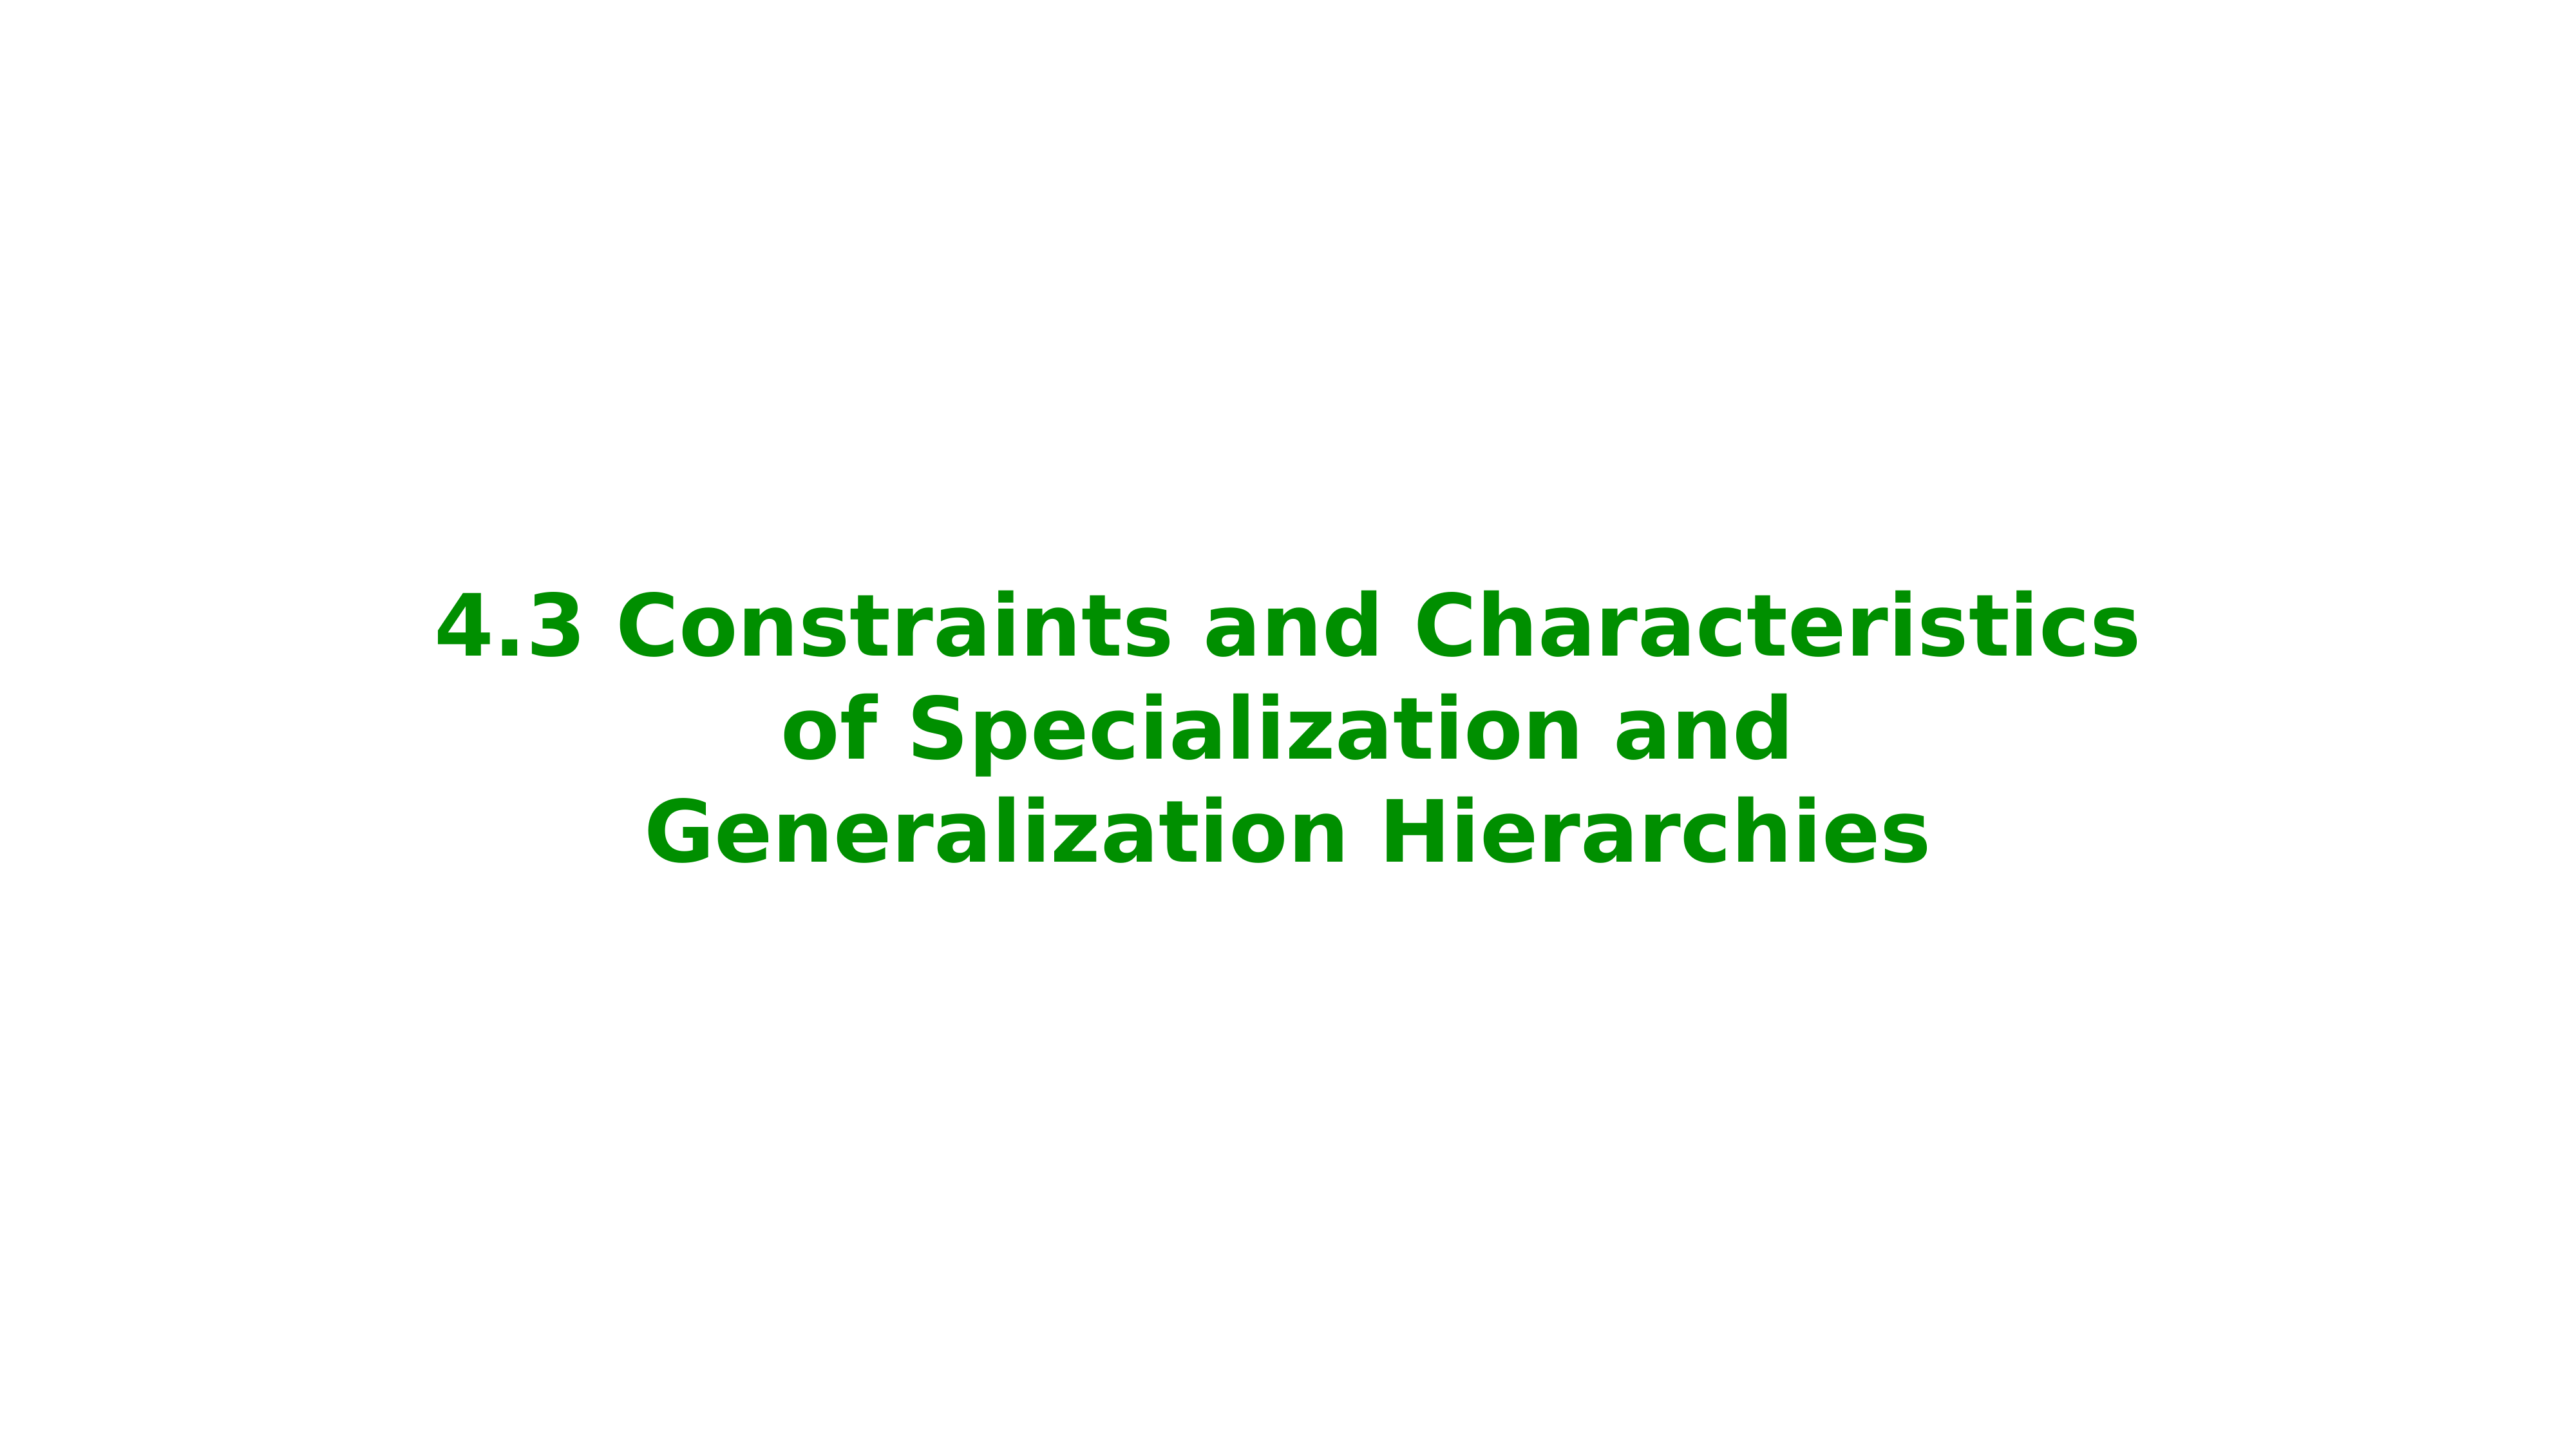

# 4.3 Constraints and Characteristics of Specialization and Generalization Hierarchies